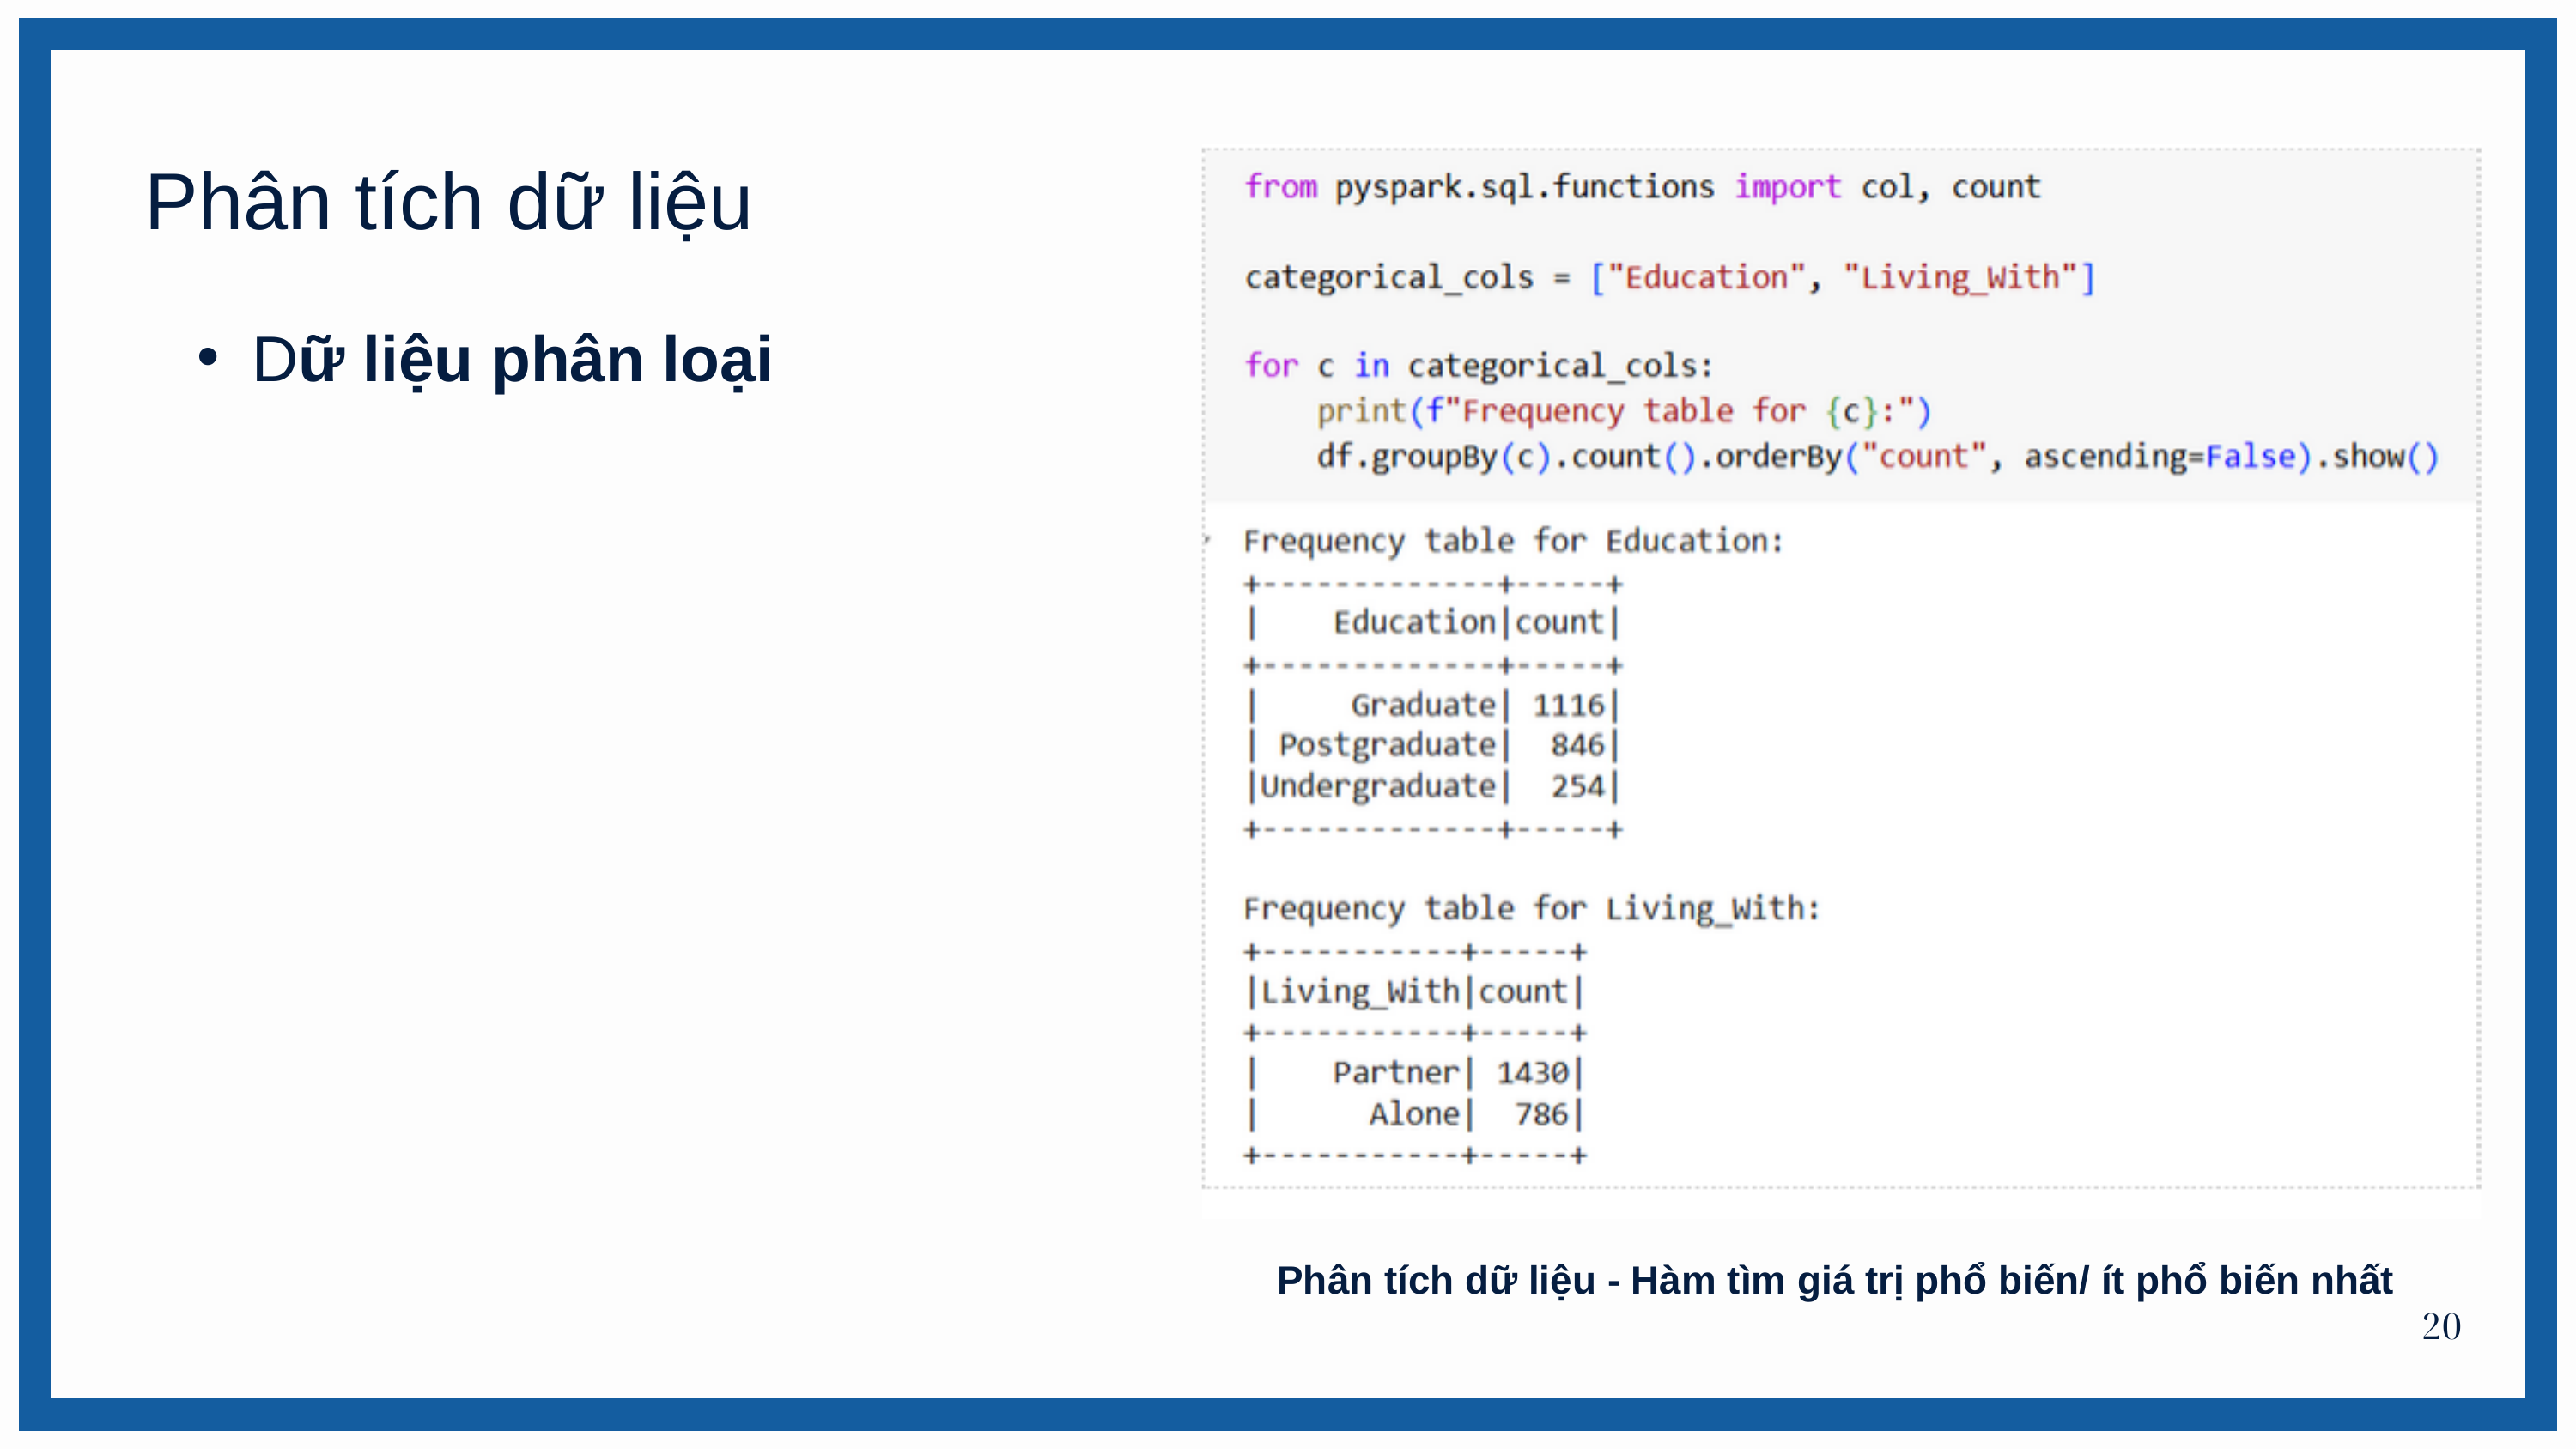

​Phân tích dữ liệu

Dữ liệu phân loại
Phân tích dữ liệu - Hàm tìm giá trị phổ biến/ ít phổ biến nhất
20